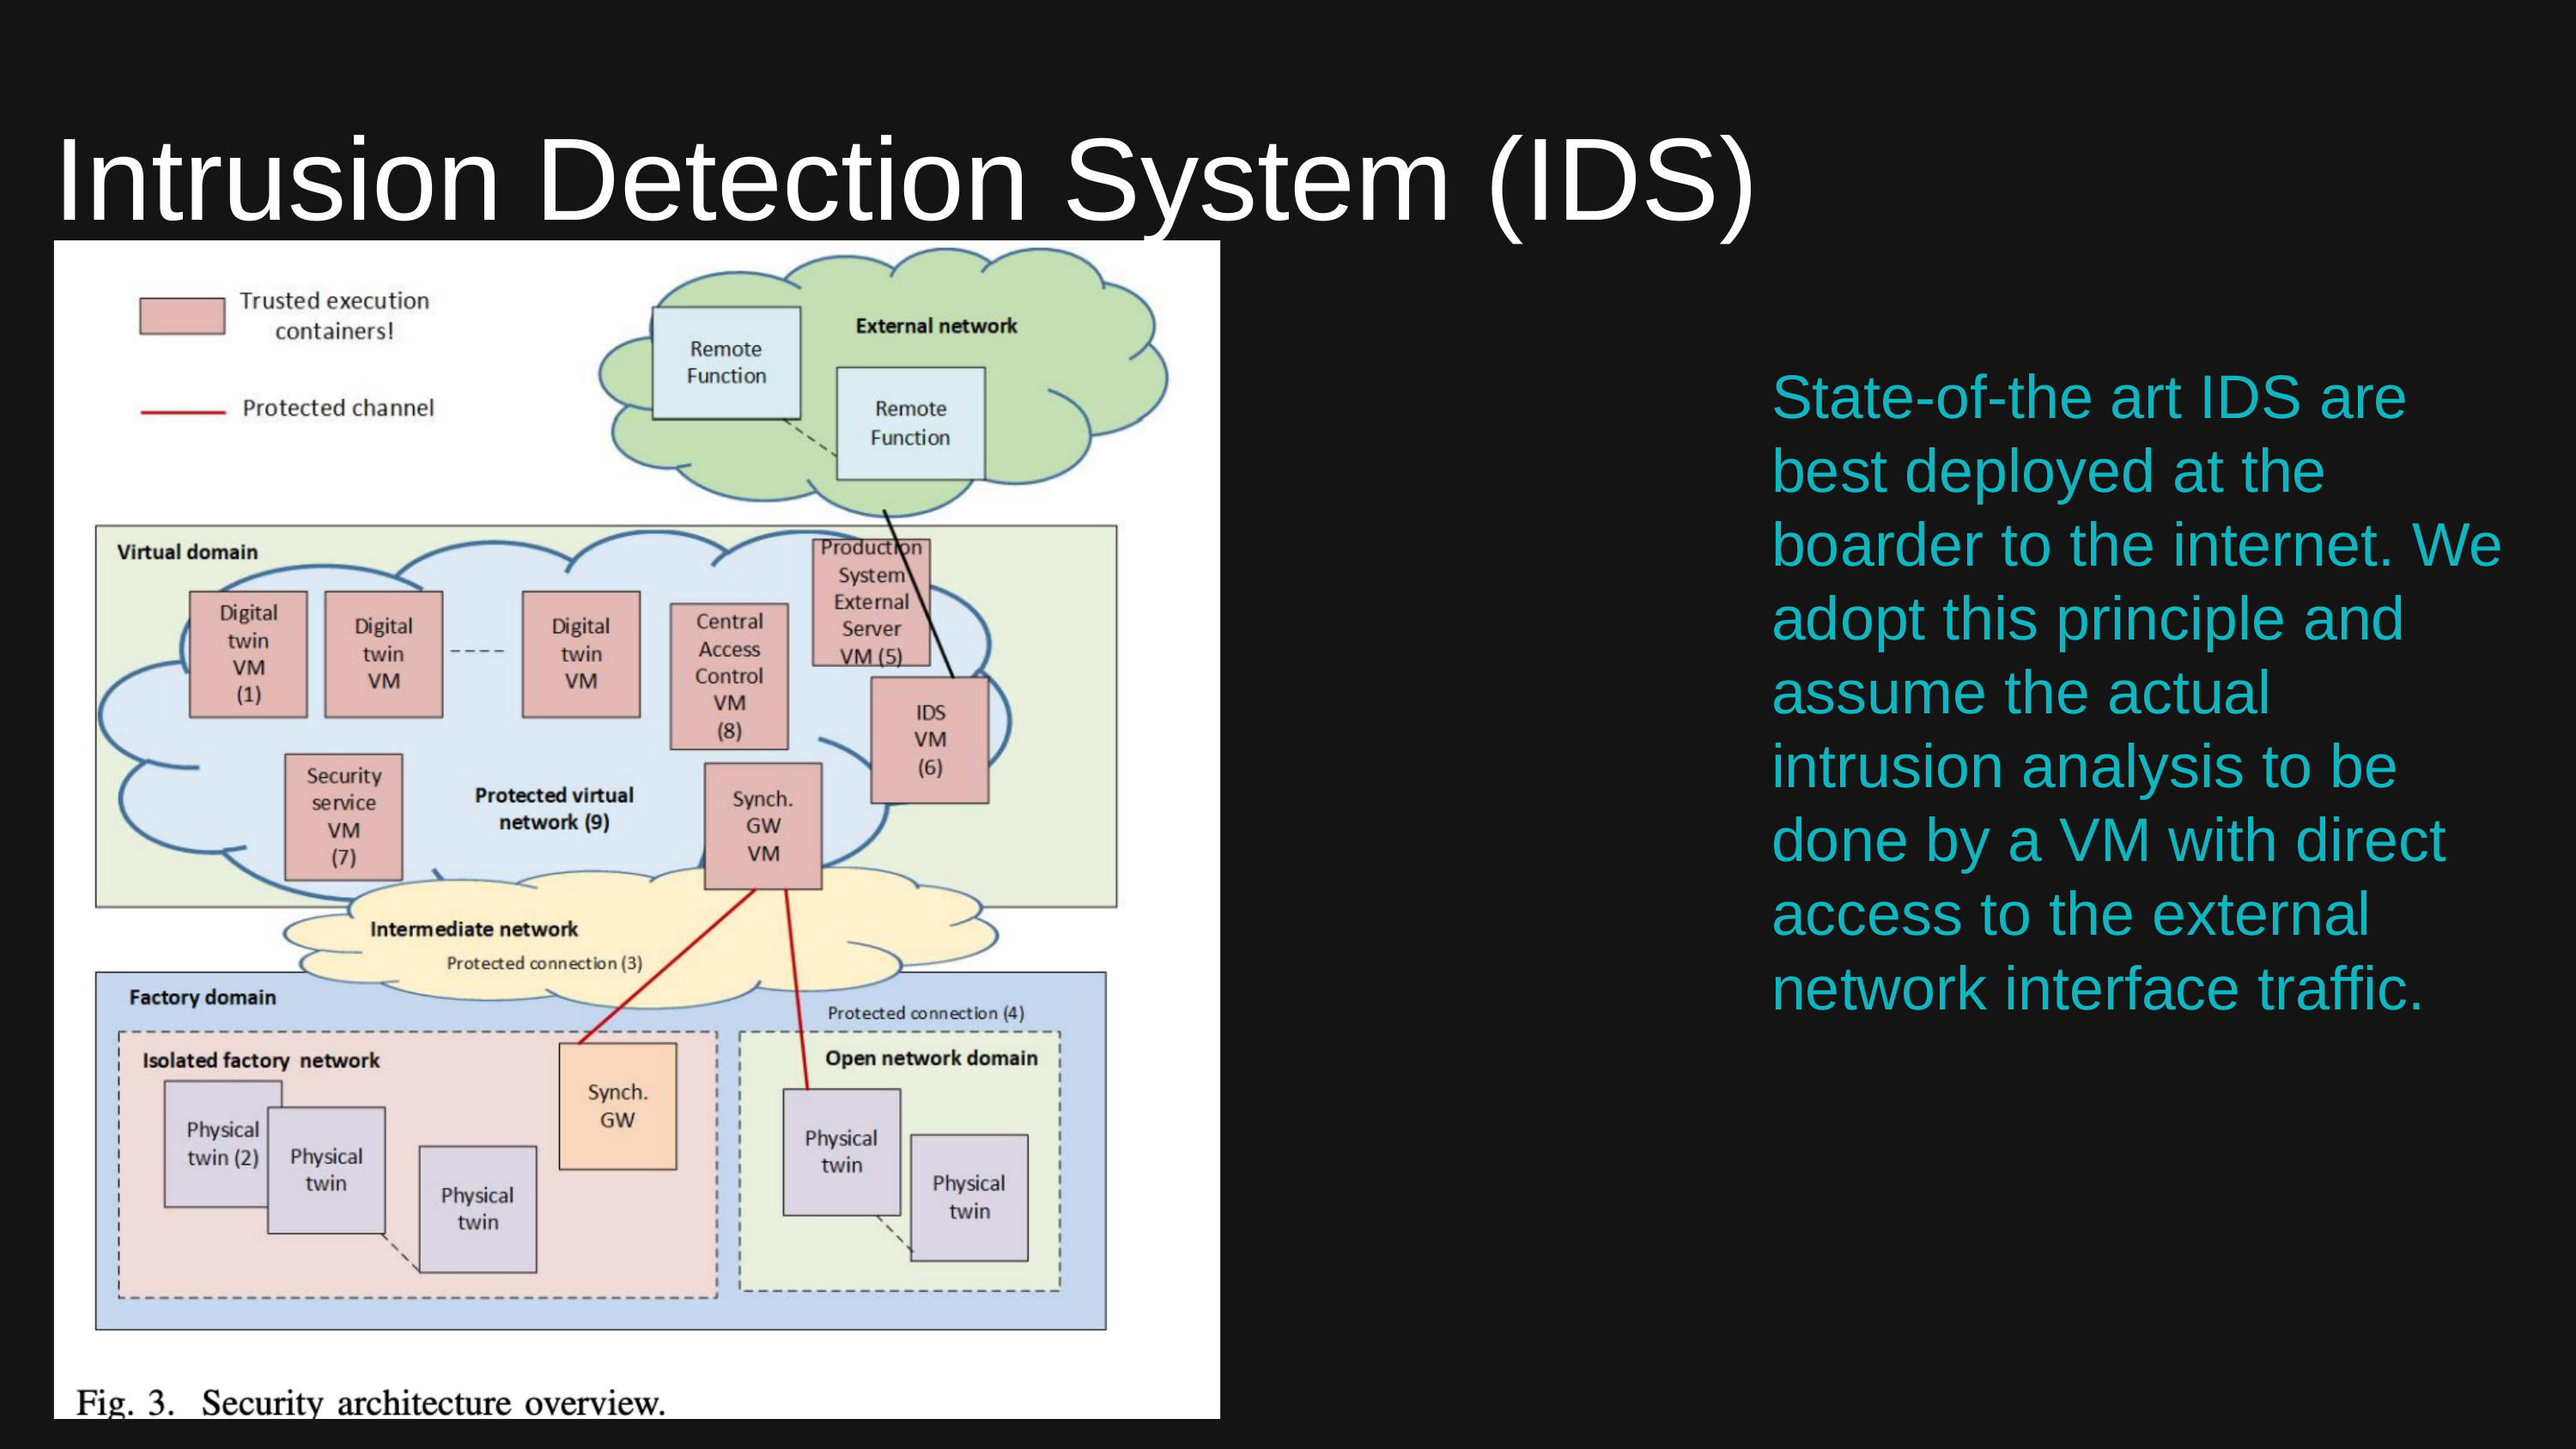

Intrusion Detection System (IDS)

State-of-the art IDS are best deployed at the boarder to the internet. We adopt this principle and assume the actual intrusion analysis to be done by a VM with direct access to the external network interface traffic.